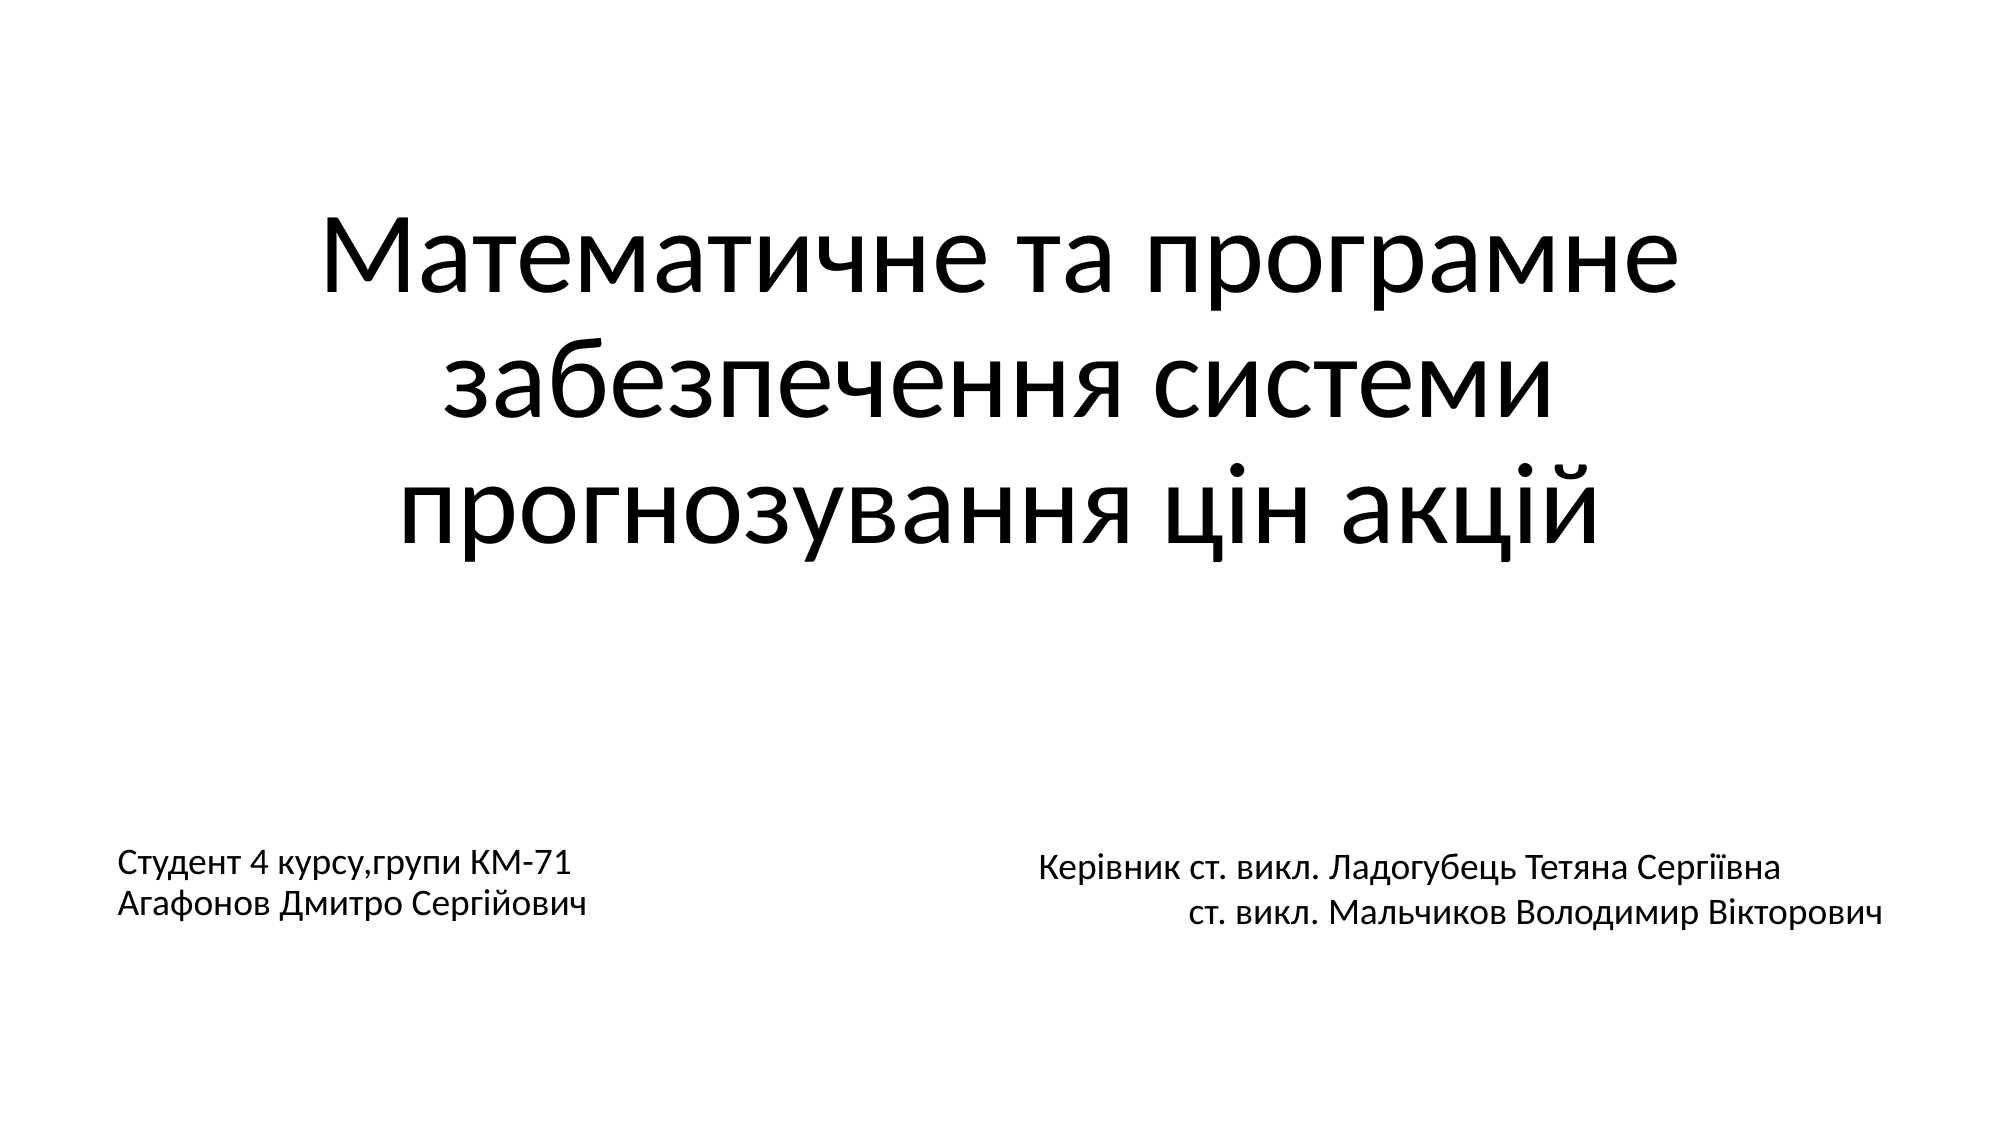

# Математичне та програмне забезпечення системи прогнозування цін акцій
Студент 4 курсу,групи КМ-71 Агафонов Дмитро Сергійович
Керівник ст. викл. Ладогубець Тетяна Сергіївна
	ст. викл. Мальчиков Володимир Вікторович